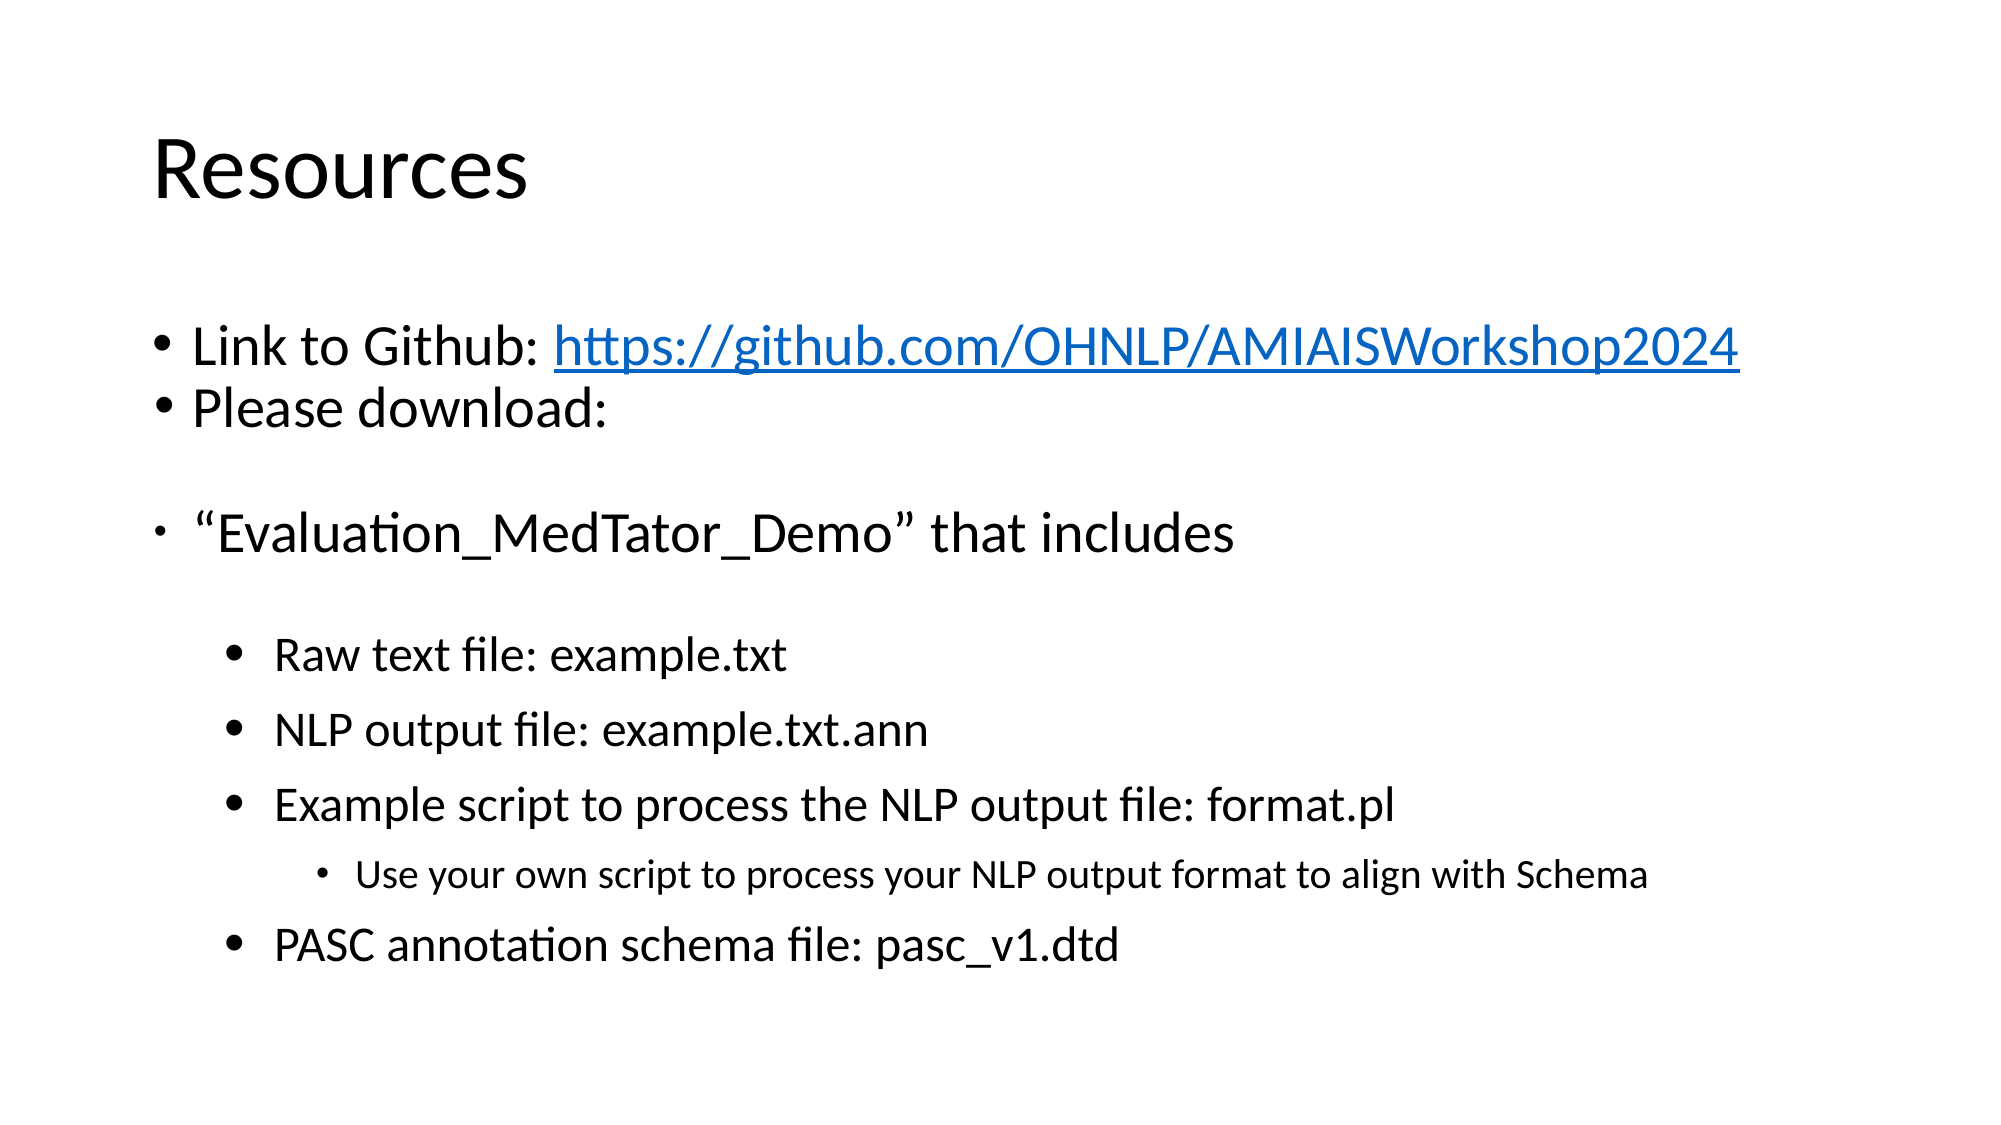

# Resources
Link to Github: https://github.com/OHNLP/AMIAISWorkshop2024
Please download:

“Evaluation_MedTator_Demo” that includes

Raw text file: example.txt
NLP output file: example.txt.ann
Example script to process the NLP output file: format.pl
Use your own script to process your NLP output format to align with Schema
PASC annotation schema file: pasc_v1.dtd